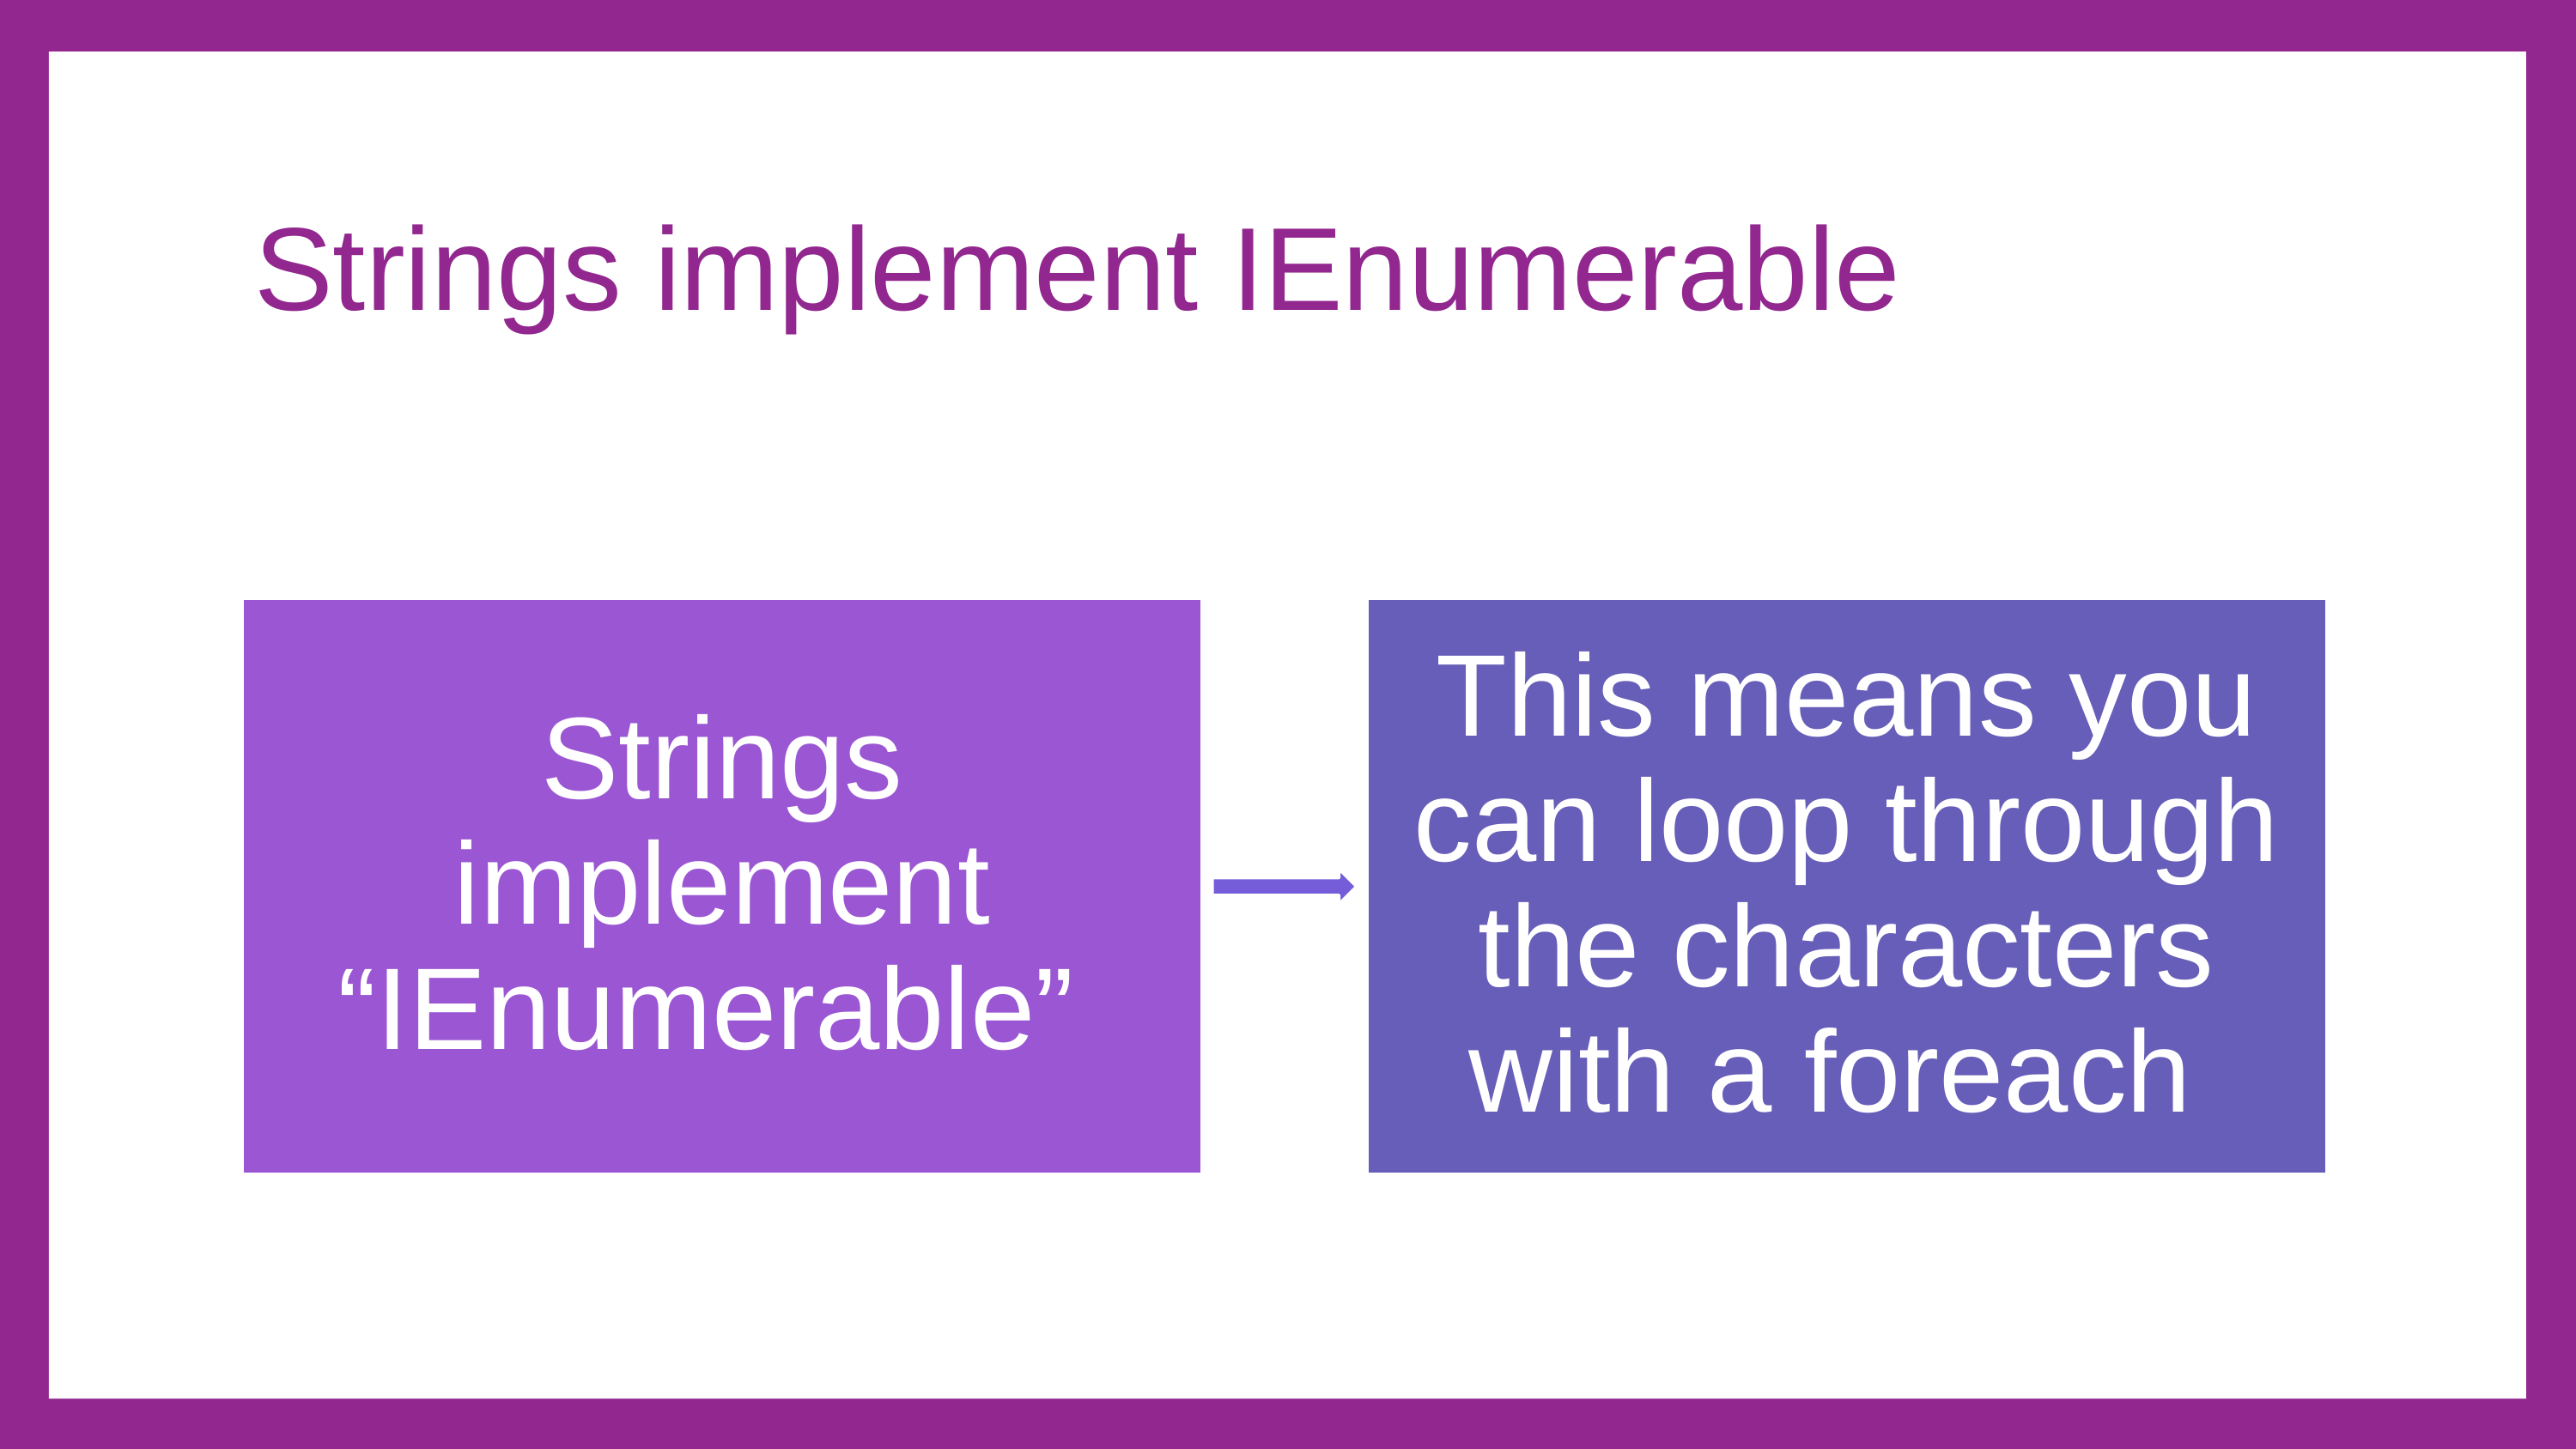

# Strings implement IEnumerable
Strings implement “IEnumerable”
This means you can loop through the characters with a foreach